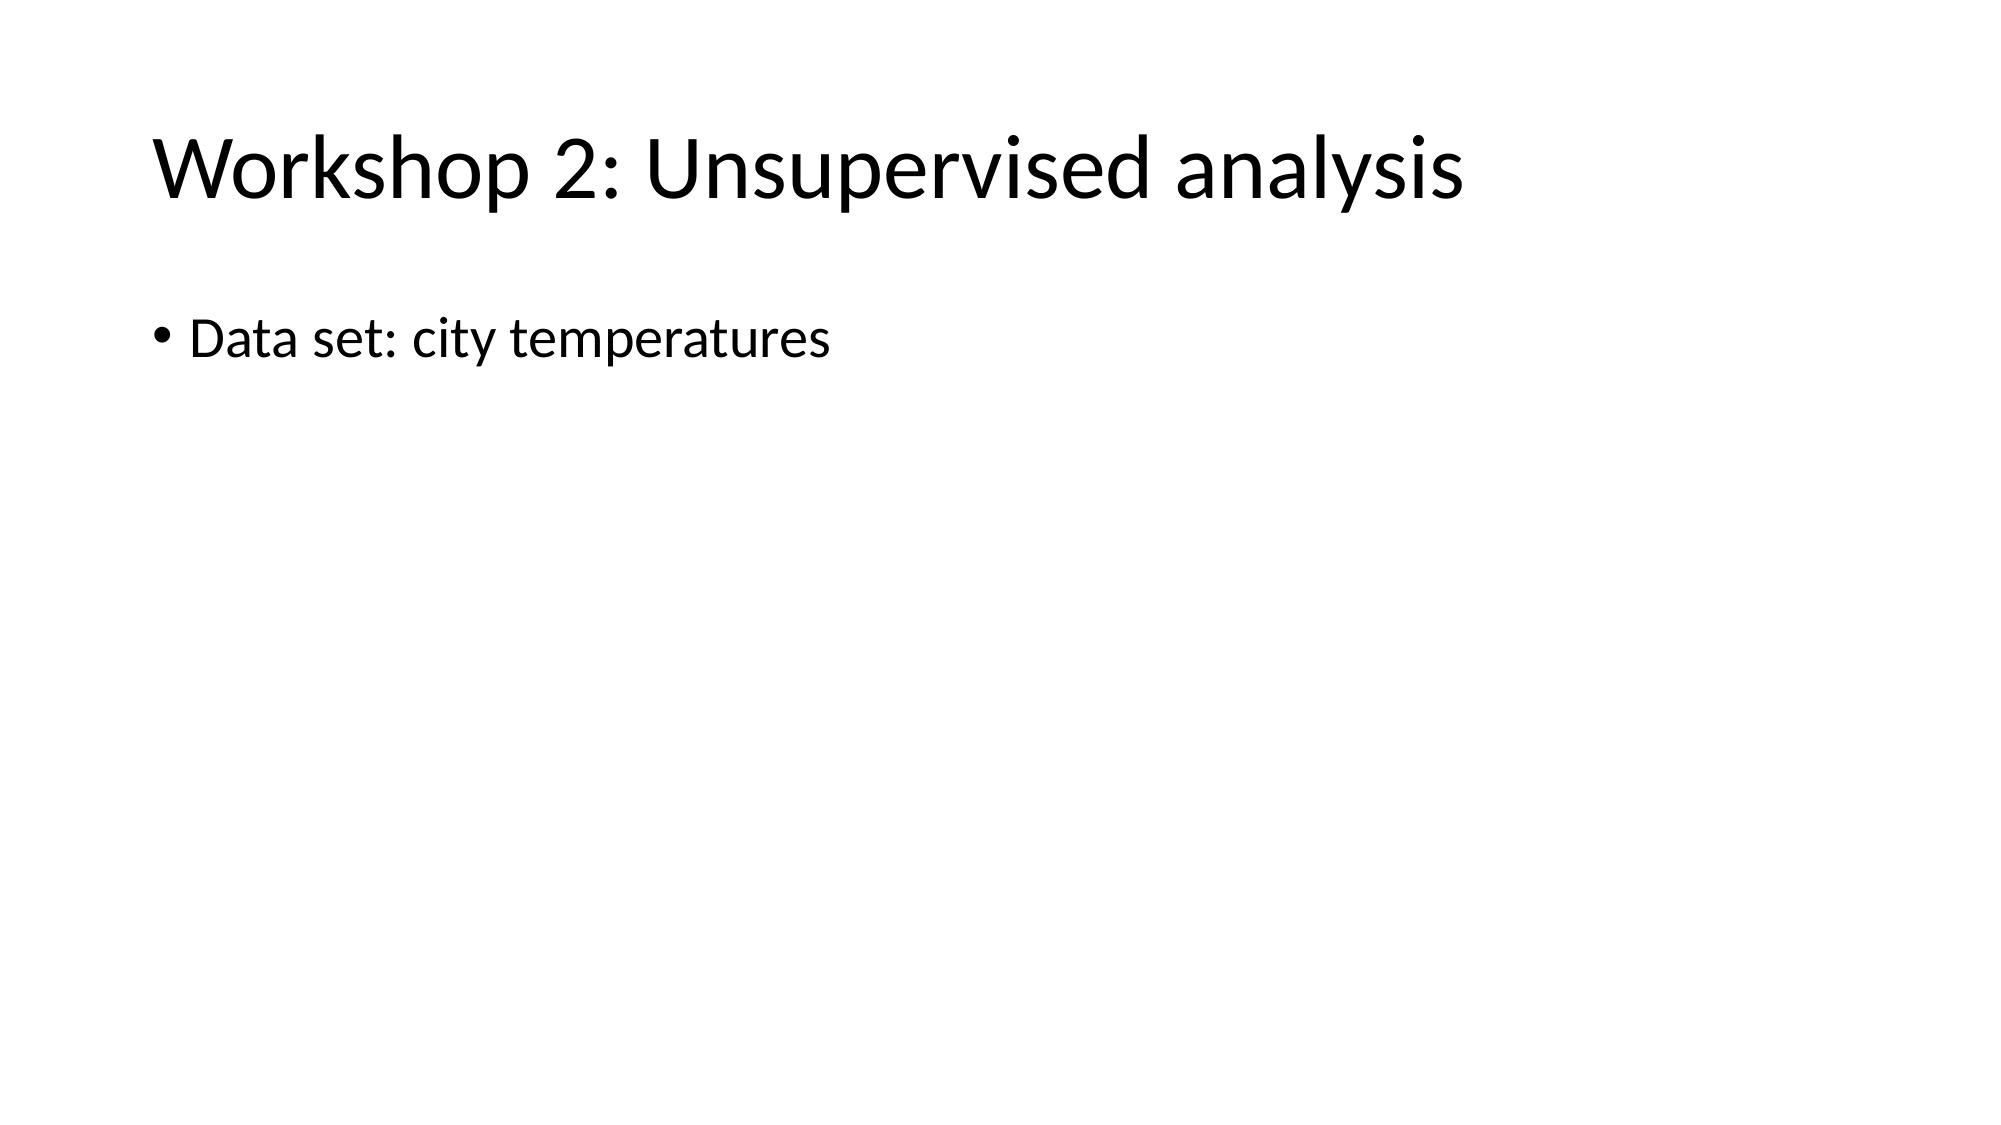

# Workshop 2: Unsupervised analysis
Data set: city temperatures